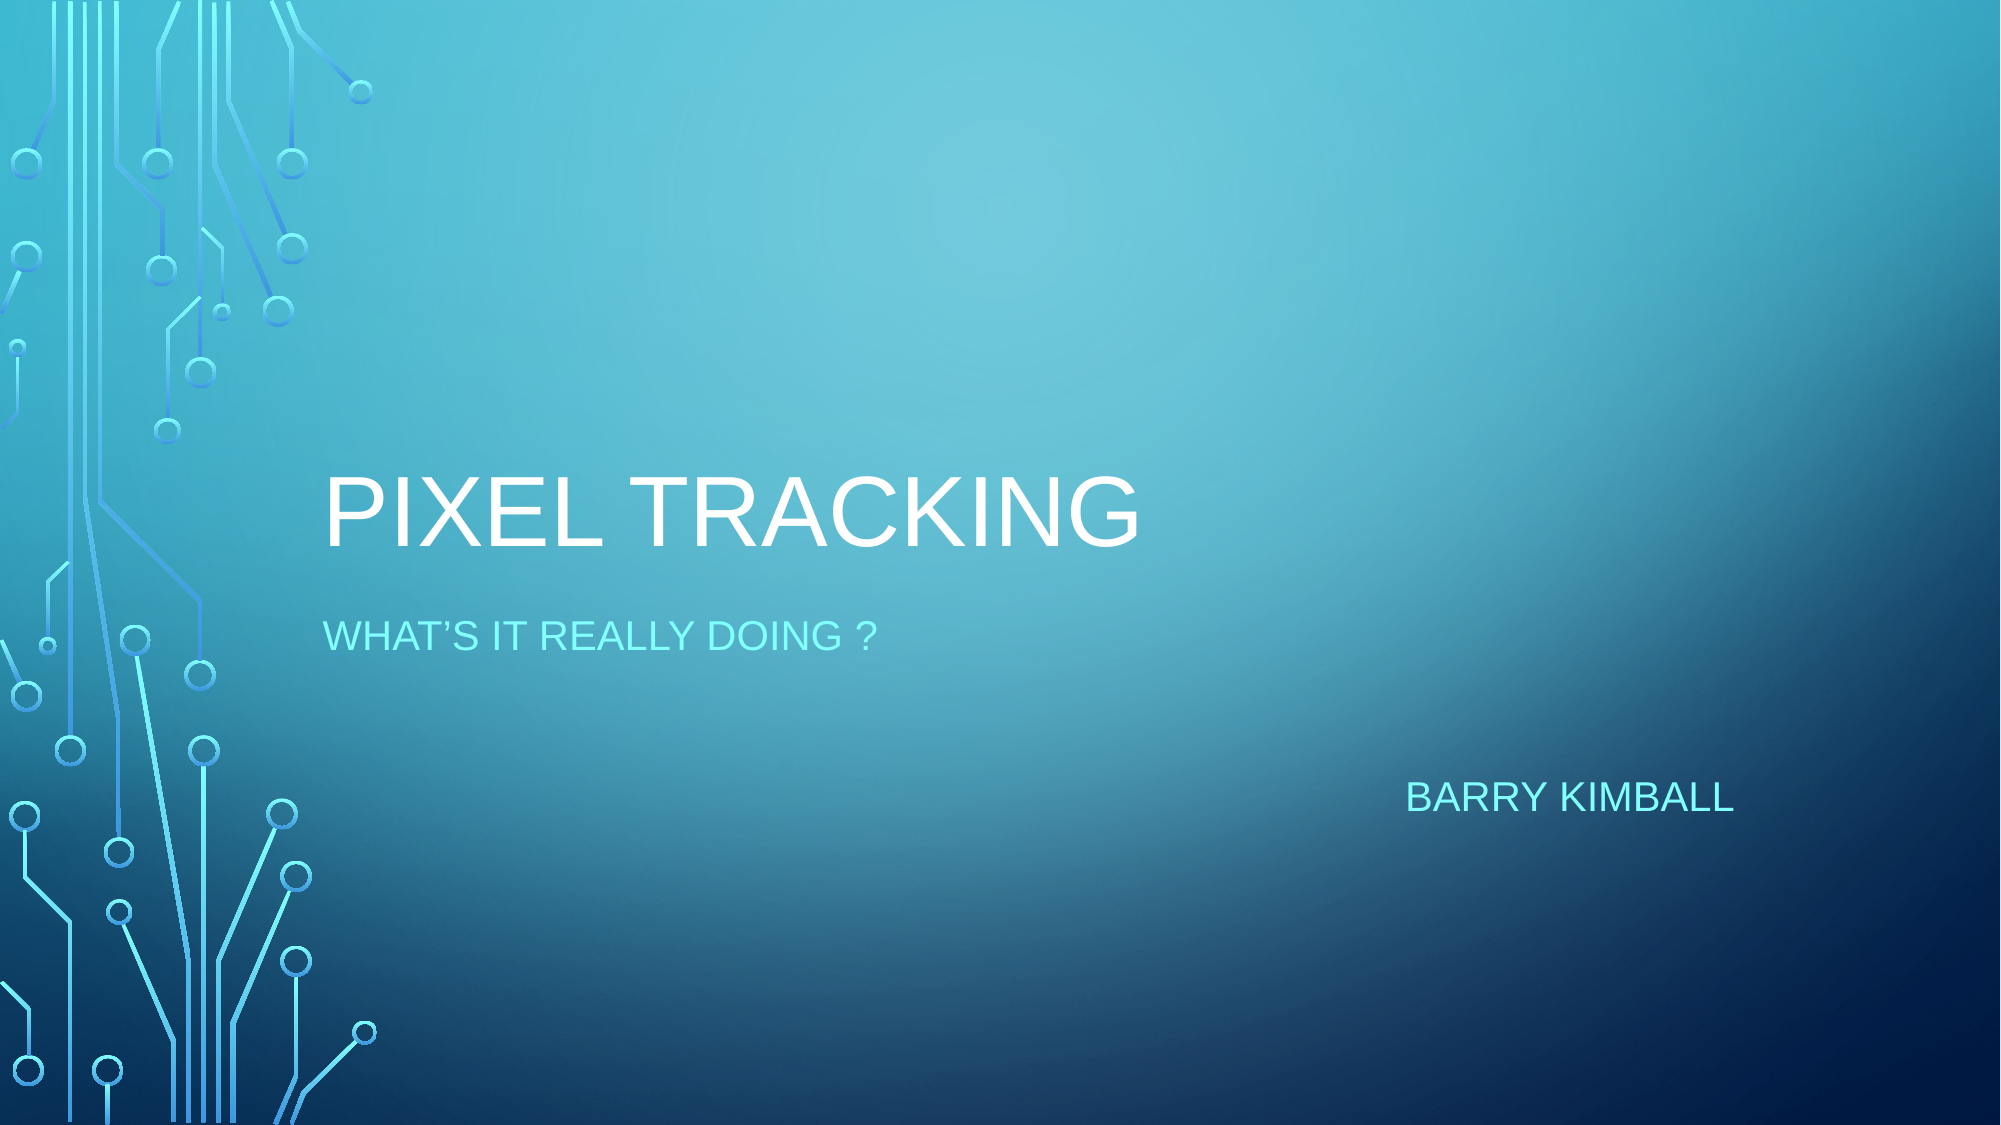

# Pixel Tracking
What’s it really doing ?

Barry Kimball